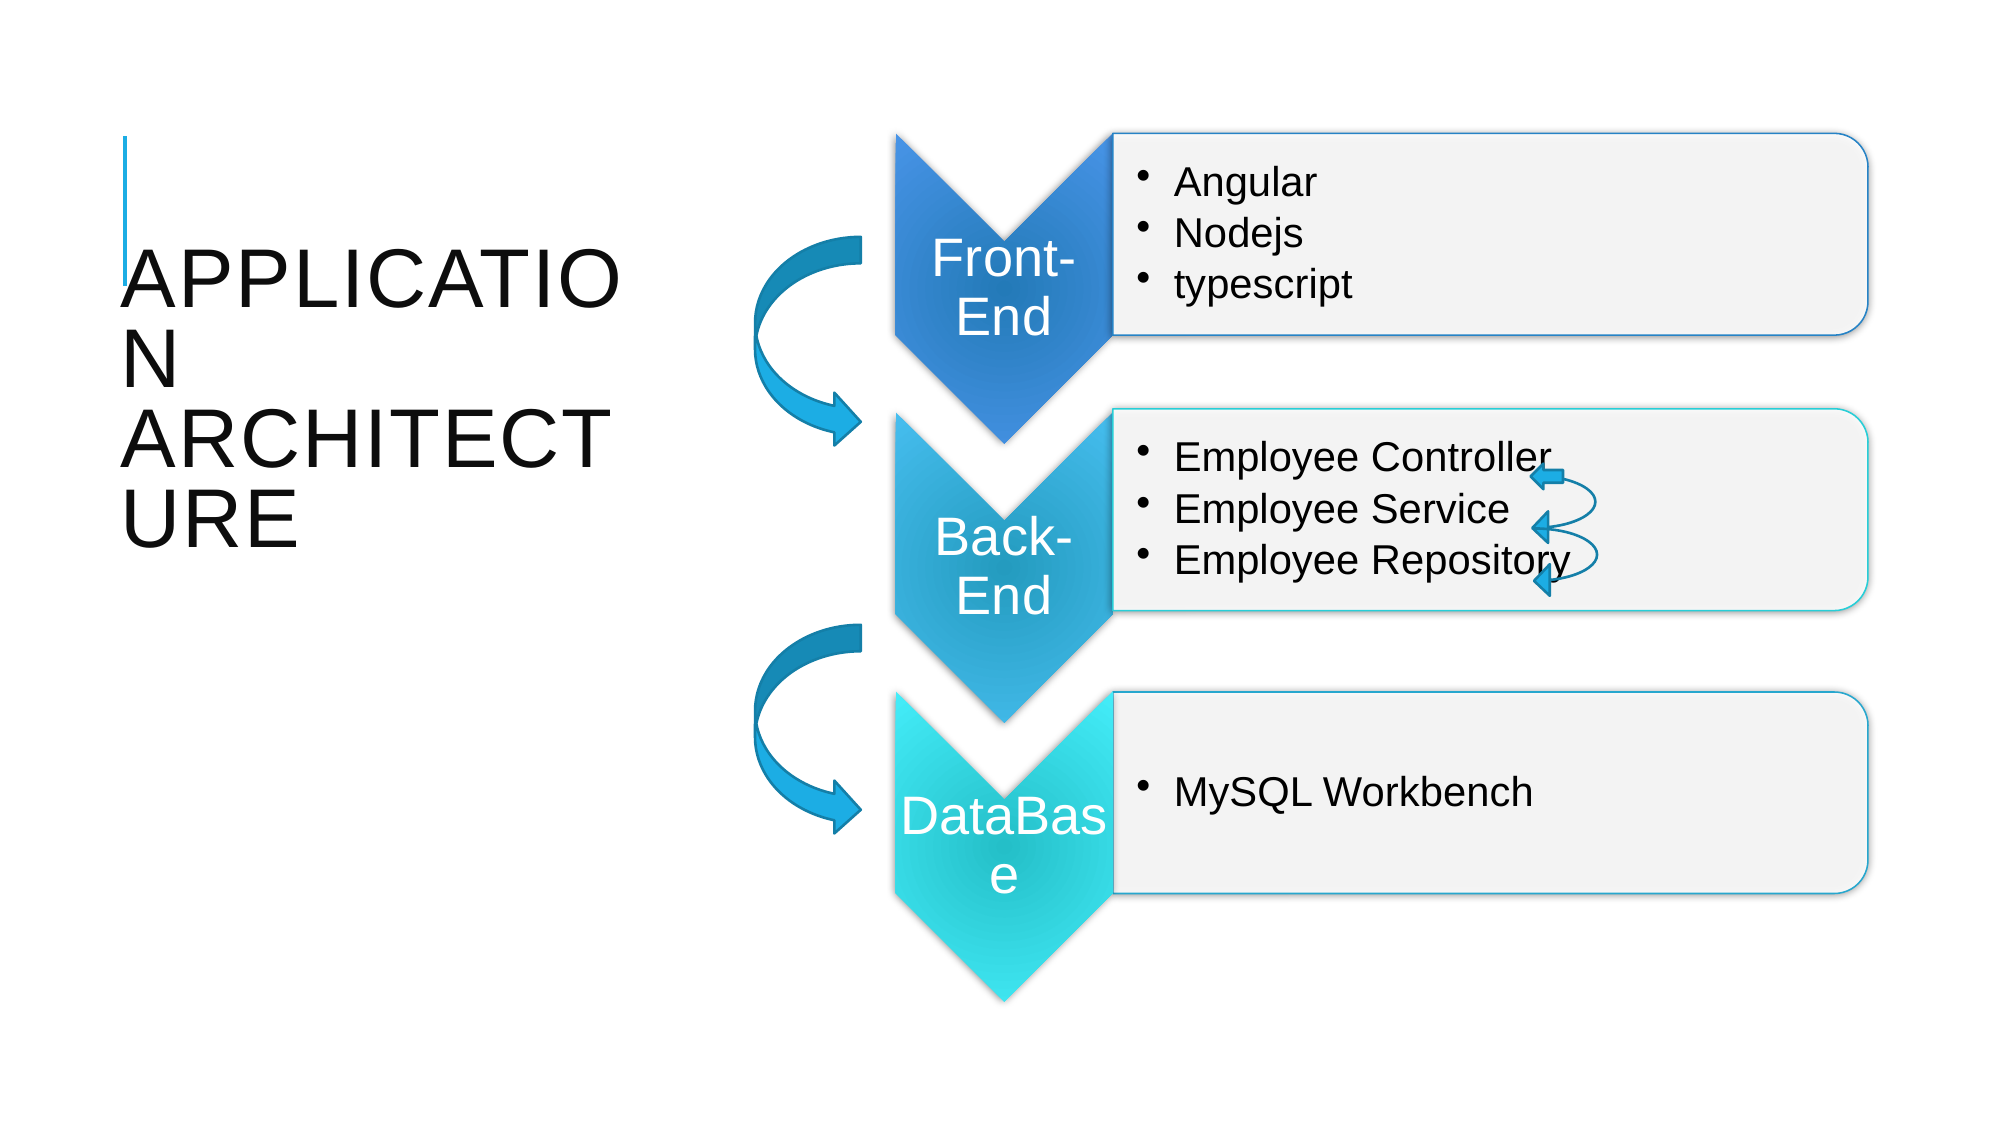

# APPLICATION    ARCHITECTURE
Front-End
Angular
Nodejs
typescript
Back-End
MySQL Workbench
DataBase
Employee Controller
Employee Service
Employee Repository